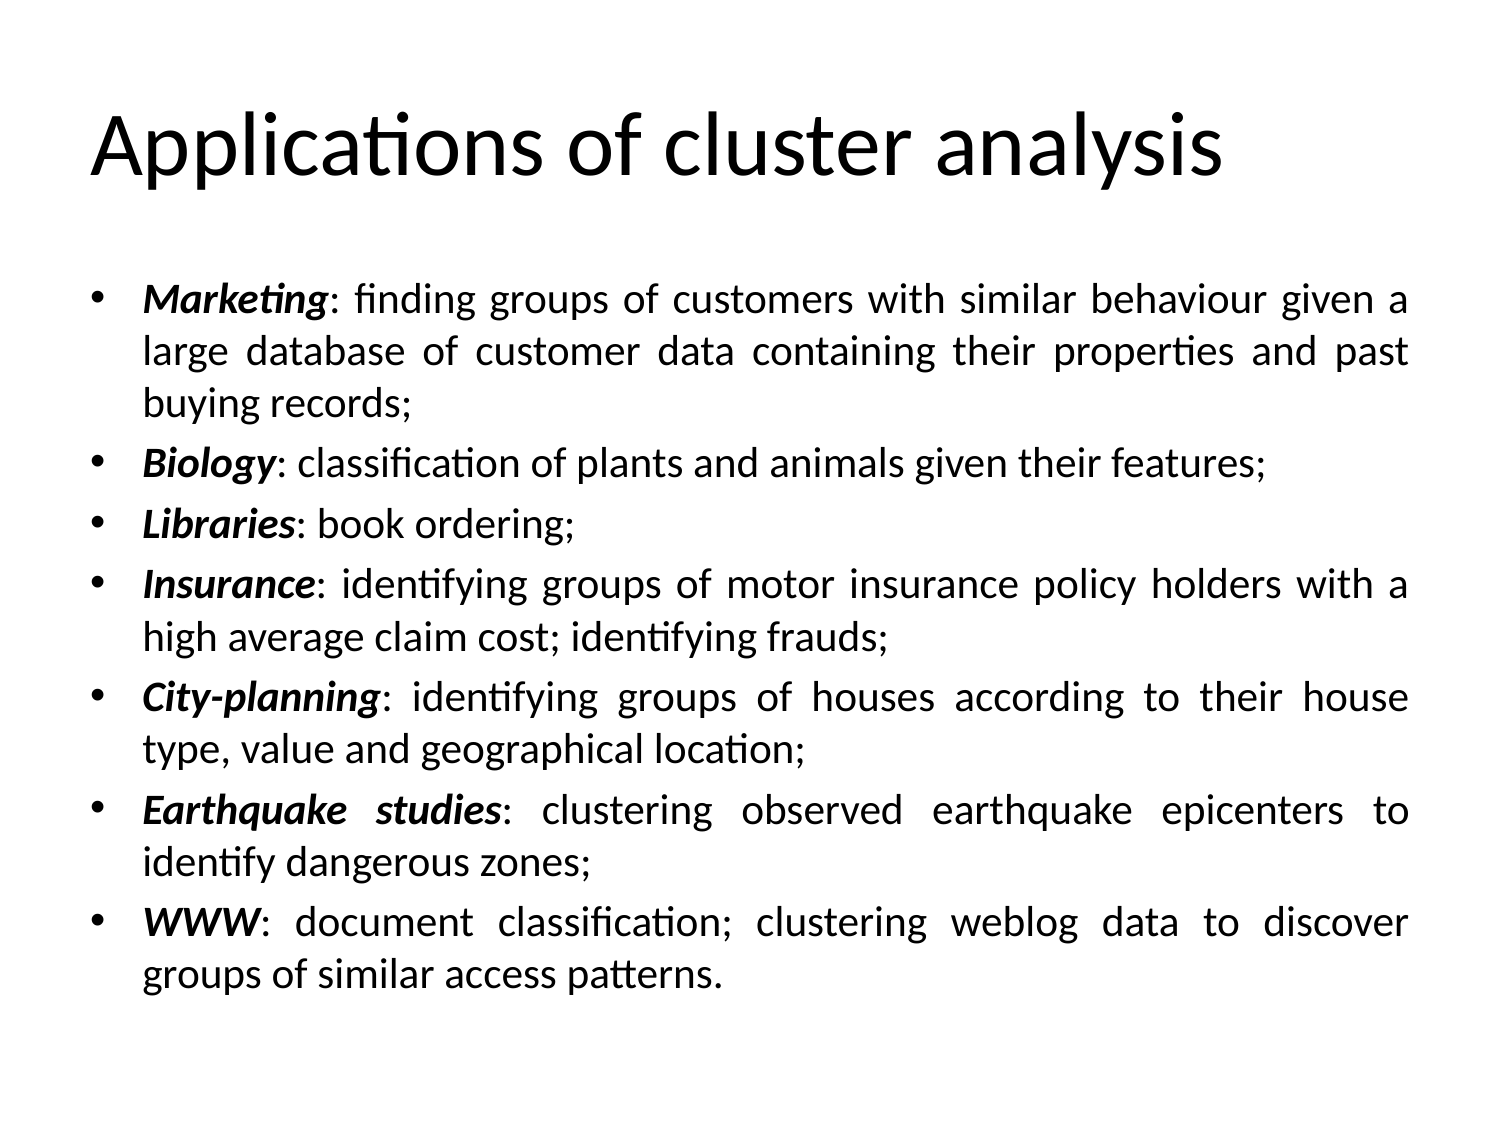

# Applications of cluster analysis
Marketing: finding groups of customers with similar behaviour given a large database of customer data containing their properties and past buying records;
Biology: classification of plants and animals given their features;
Libraries: book ordering;
Insurance: identifying groups of motor insurance policy holders with a high average claim cost; identifying frauds;
City-planning: identifying groups of houses according to their house type, value and geographical location;
Earthquake studies: clustering observed earthquake epicenters to identify dangerous zones;
WWW: document classification; clustering weblog data to discover groups of similar access patterns.